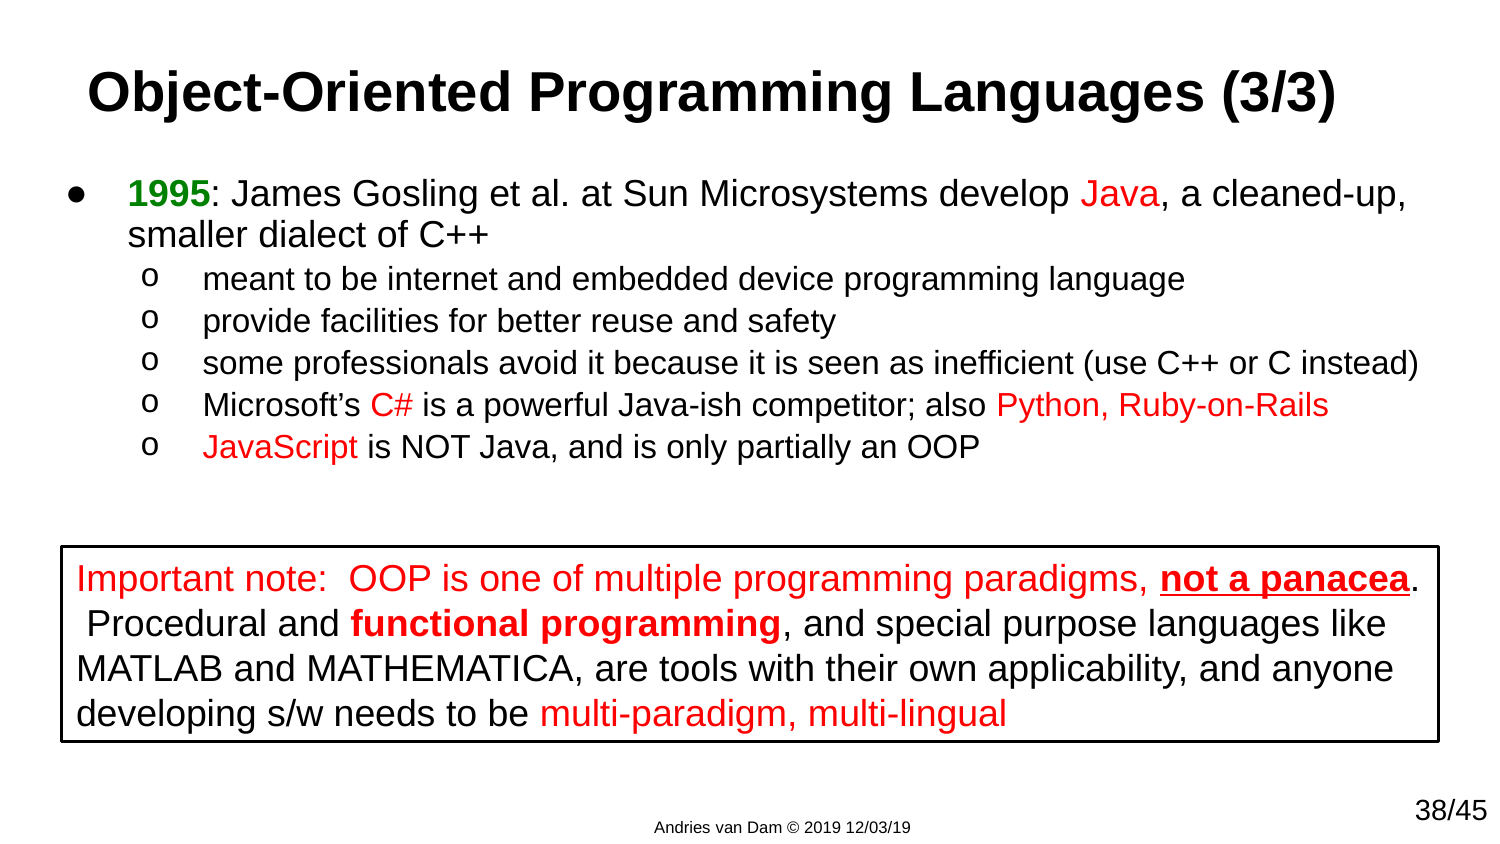

# Object-Oriented Programming Languages (3/3)
1995: James Gosling et al. at Sun Microsystems develop Java, a cleaned-up, smaller dialect of C++
meant to be internet and embedded device programming language
provide facilities for better reuse and safety
some professionals avoid it because it is seen as inefficient (use C++ or C instead)
Microsoft’s C# is a powerful Java-ish competitor; also Python, Ruby-on-Rails
JavaScript is NOT Java, and is only partially an OOP
Important note:  OOP is one of multiple programming paradigms, not a panacea.  Procedural and functional programming, and special purpose languages like MATLAB and MATHEMATICA, are tools with their own applicability, and anyone developing s/w needs to be multi-paradigm, multi-lingual